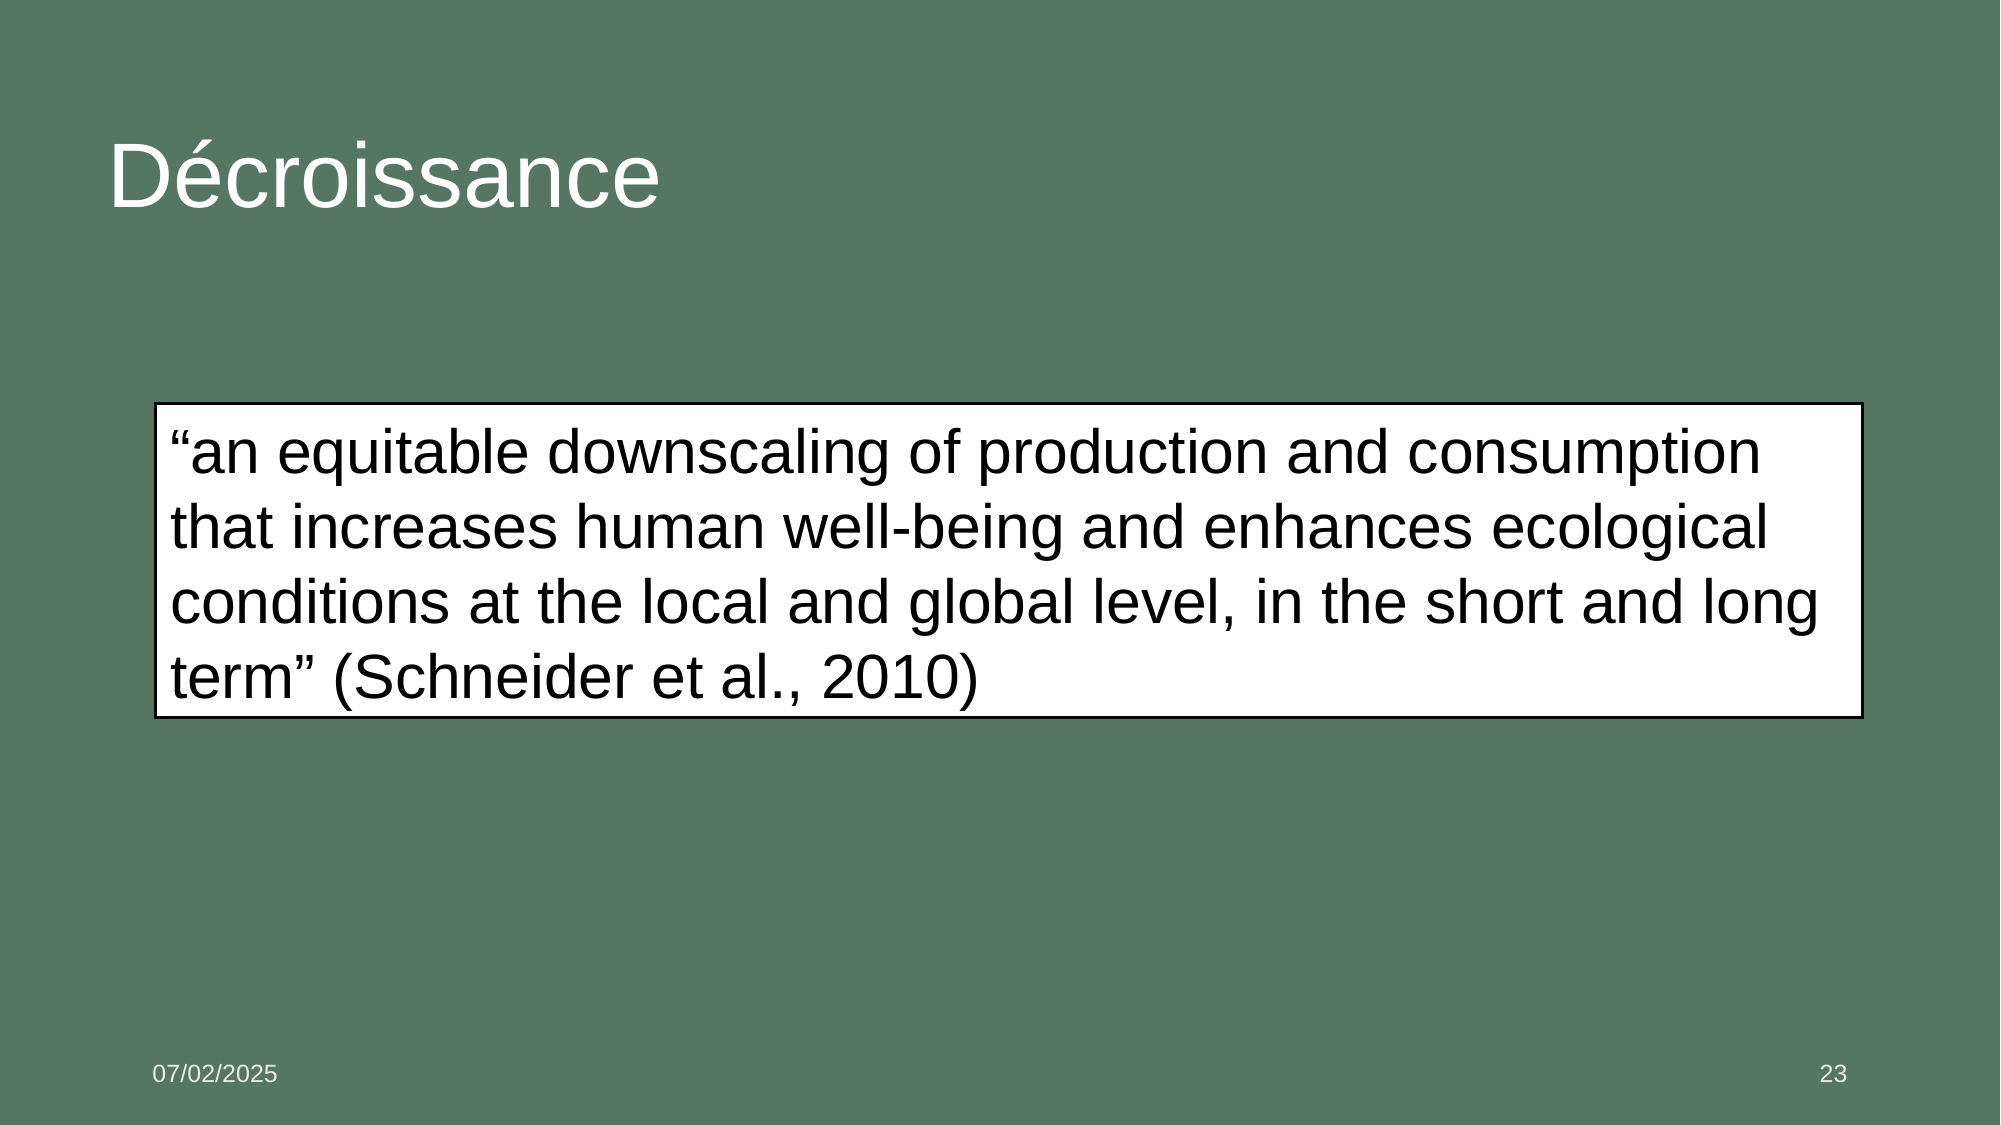

# Décroissance
“an equitable downscaling of production and consumption that increases human well-being and enhances ecological conditions at the local and global level, in the short and long term” (Schneider et al., 2010)
07/02/2025
23